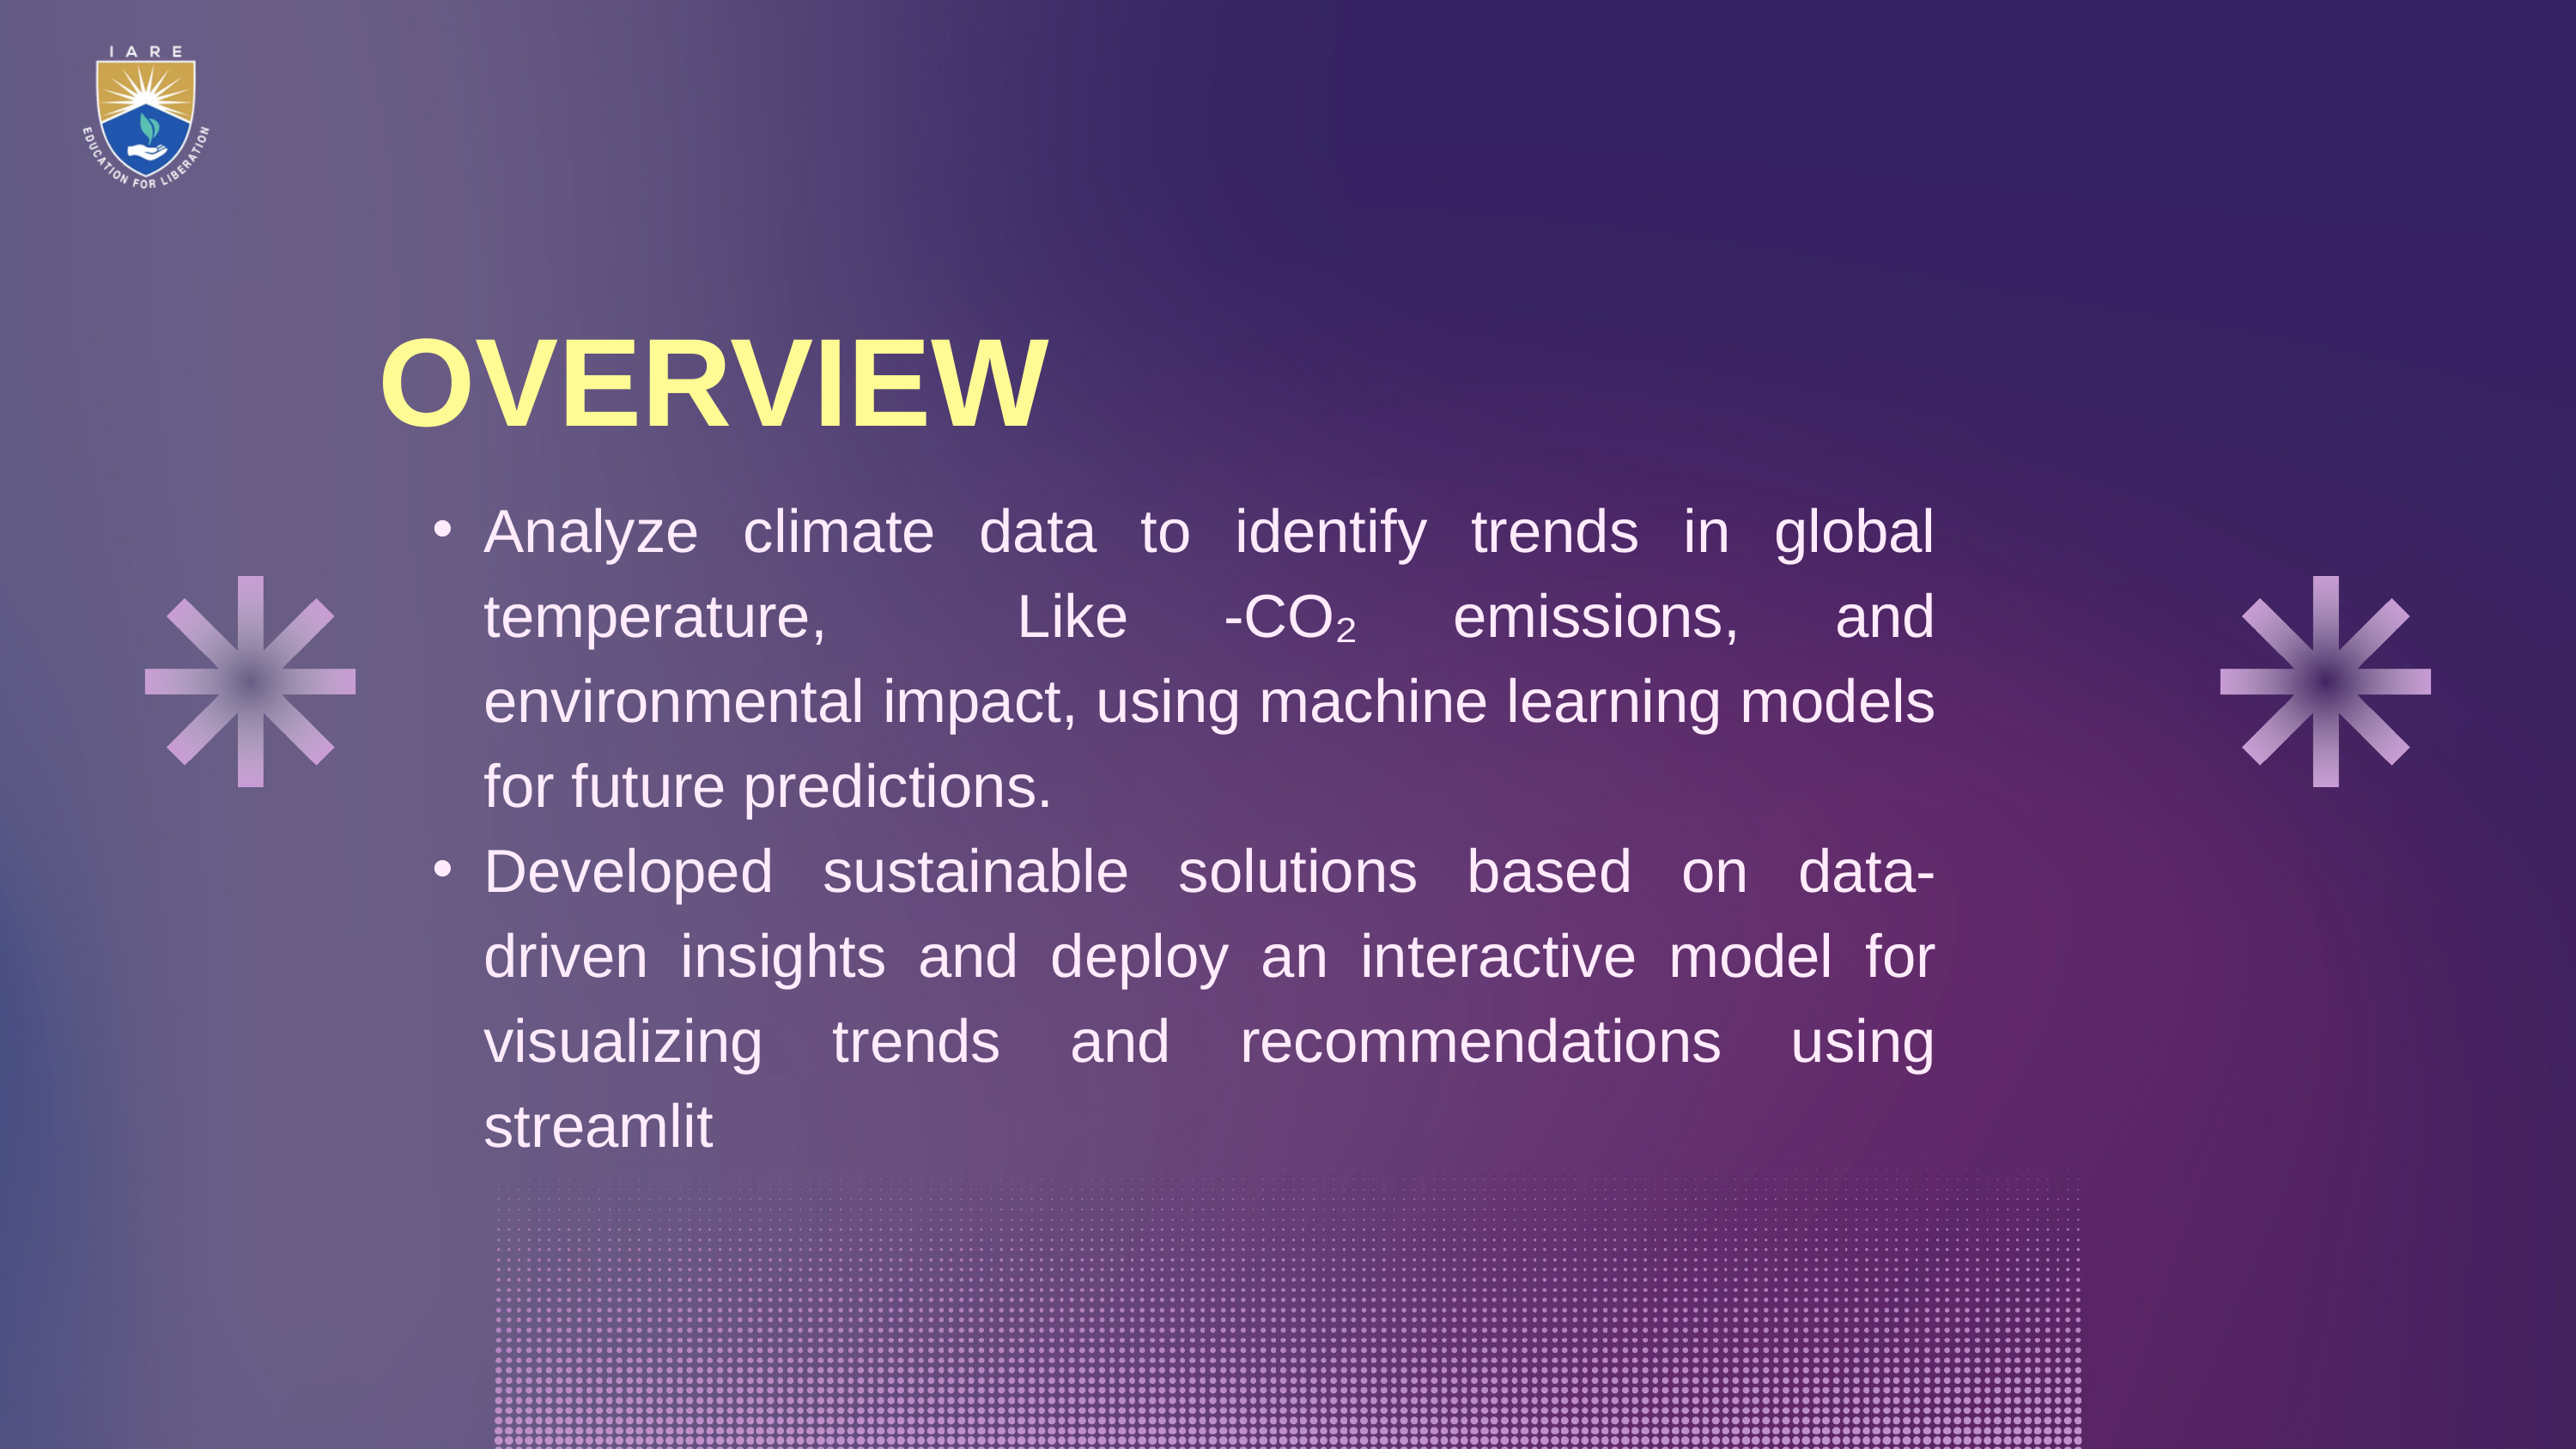

OVERVIEW
Analyze climate data to identify trends in global temperature,  Like -CO₂ emissions, and environmental impact, using machine learning models for future predictions.
Developed sustainable solutions based on data-driven insights and deploy an interactive model for visualizing trends and recommendations using streamlit